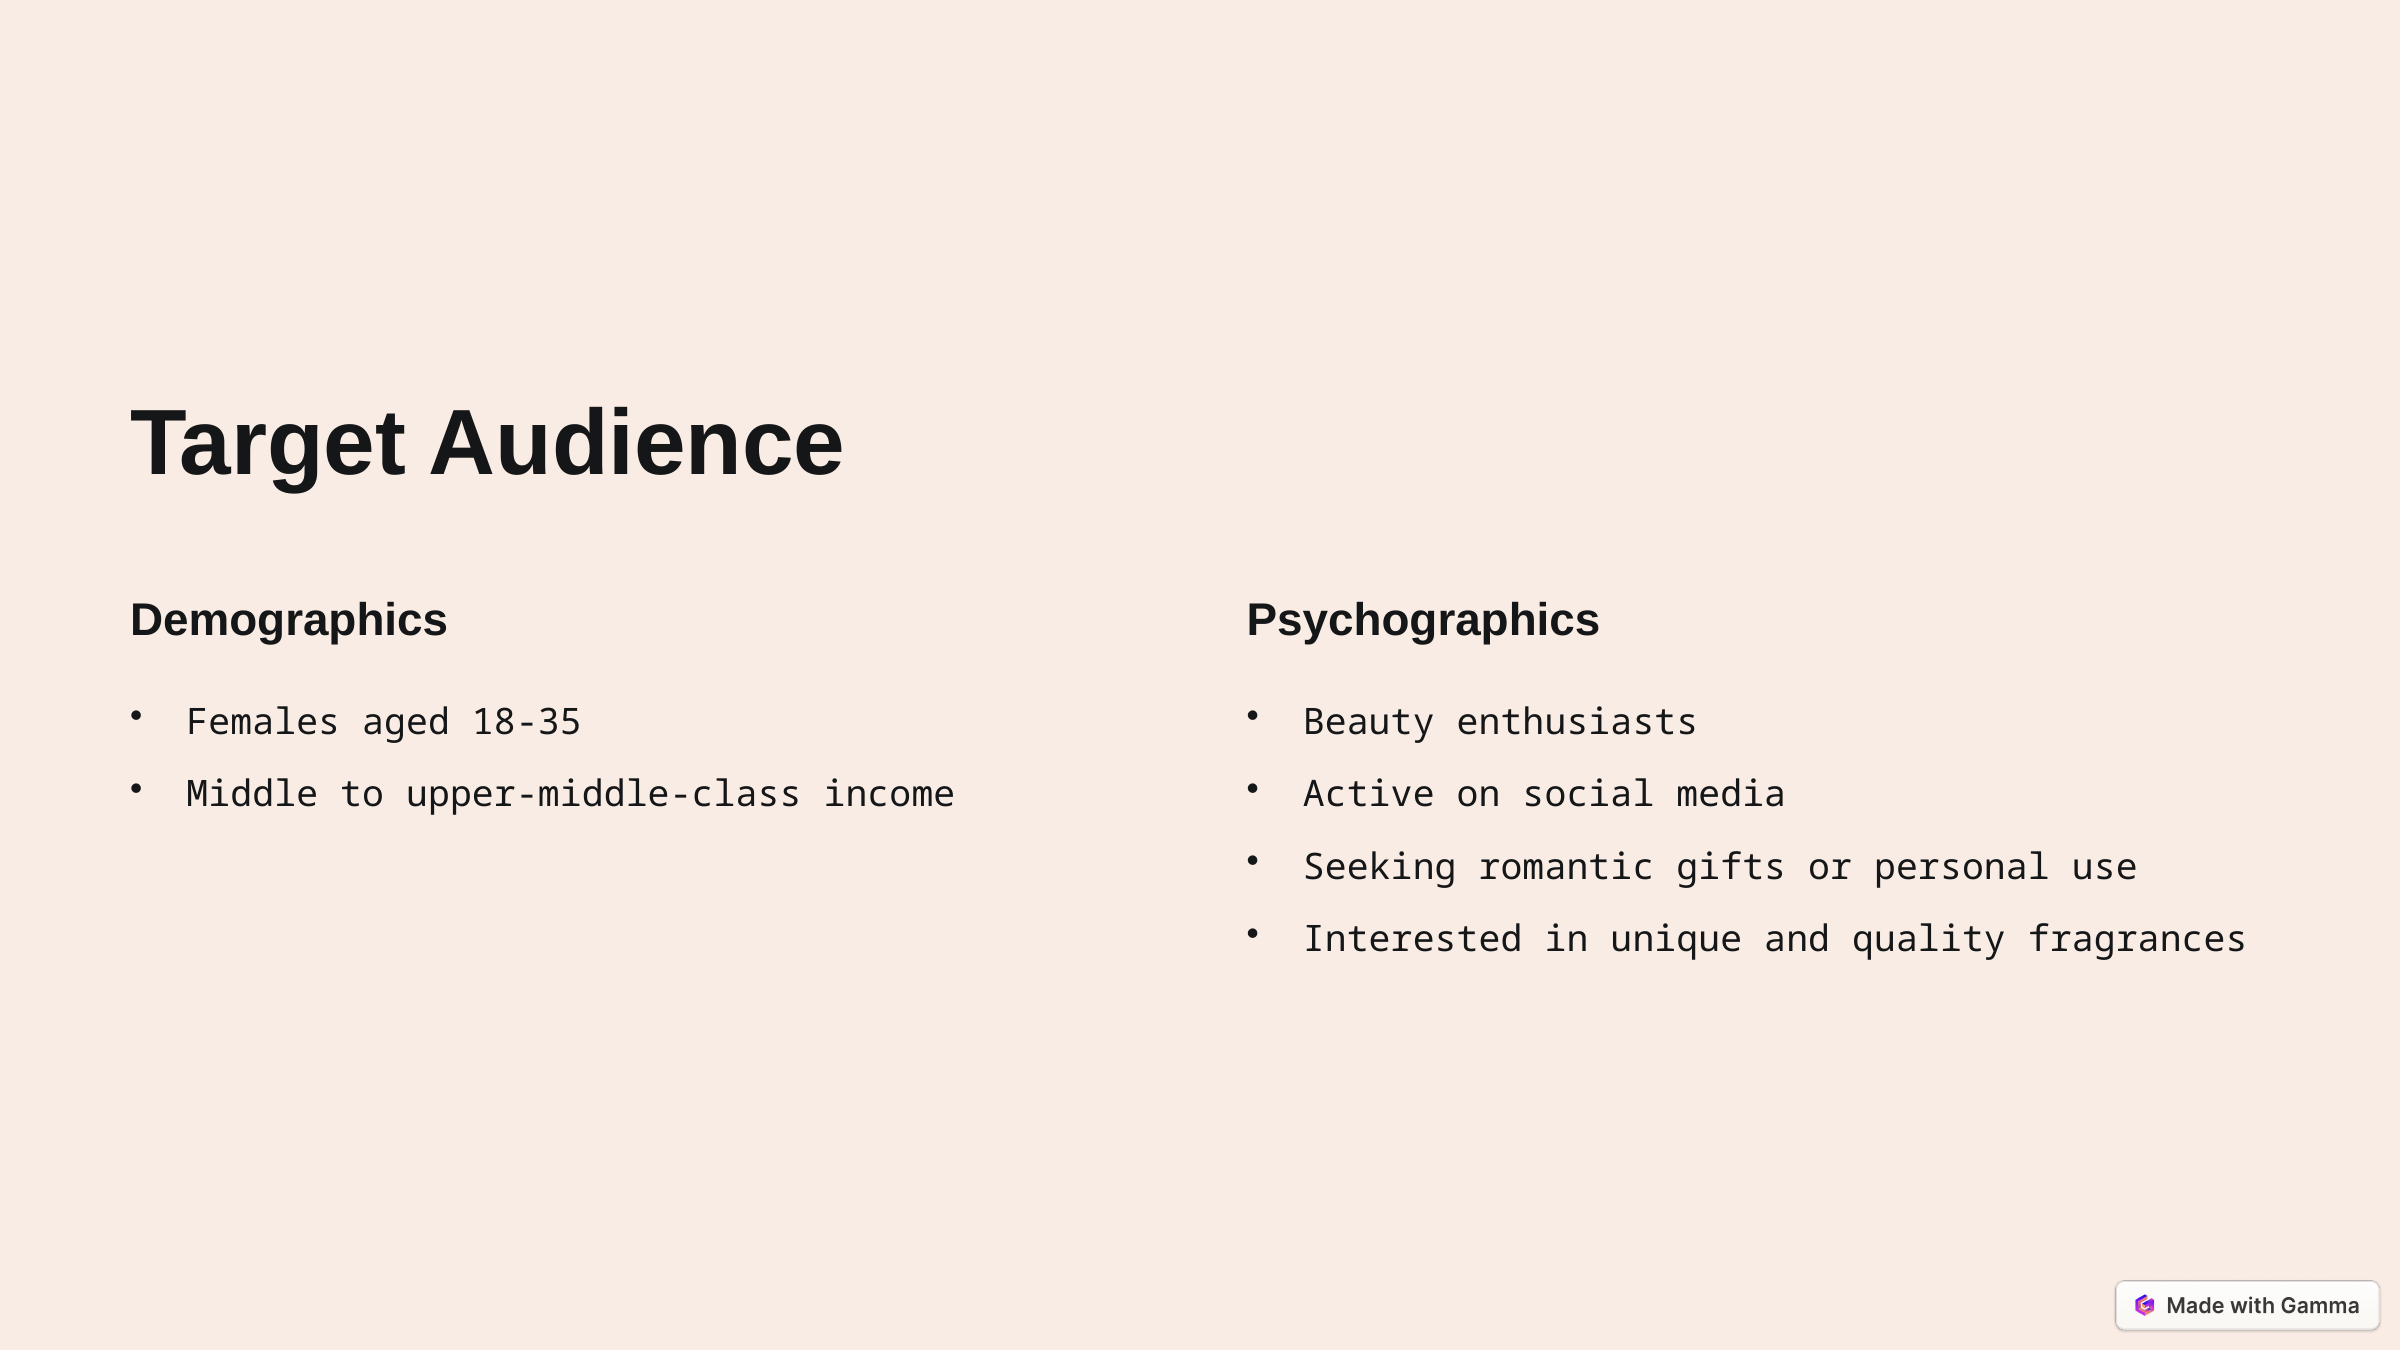

Target Audience
Demographics
Psychographics
Females aged 18-35
Beauty enthusiasts
Middle to upper-middle-class income
Active on social media
Seeking romantic gifts or personal use
Interested in unique and quality fragrances